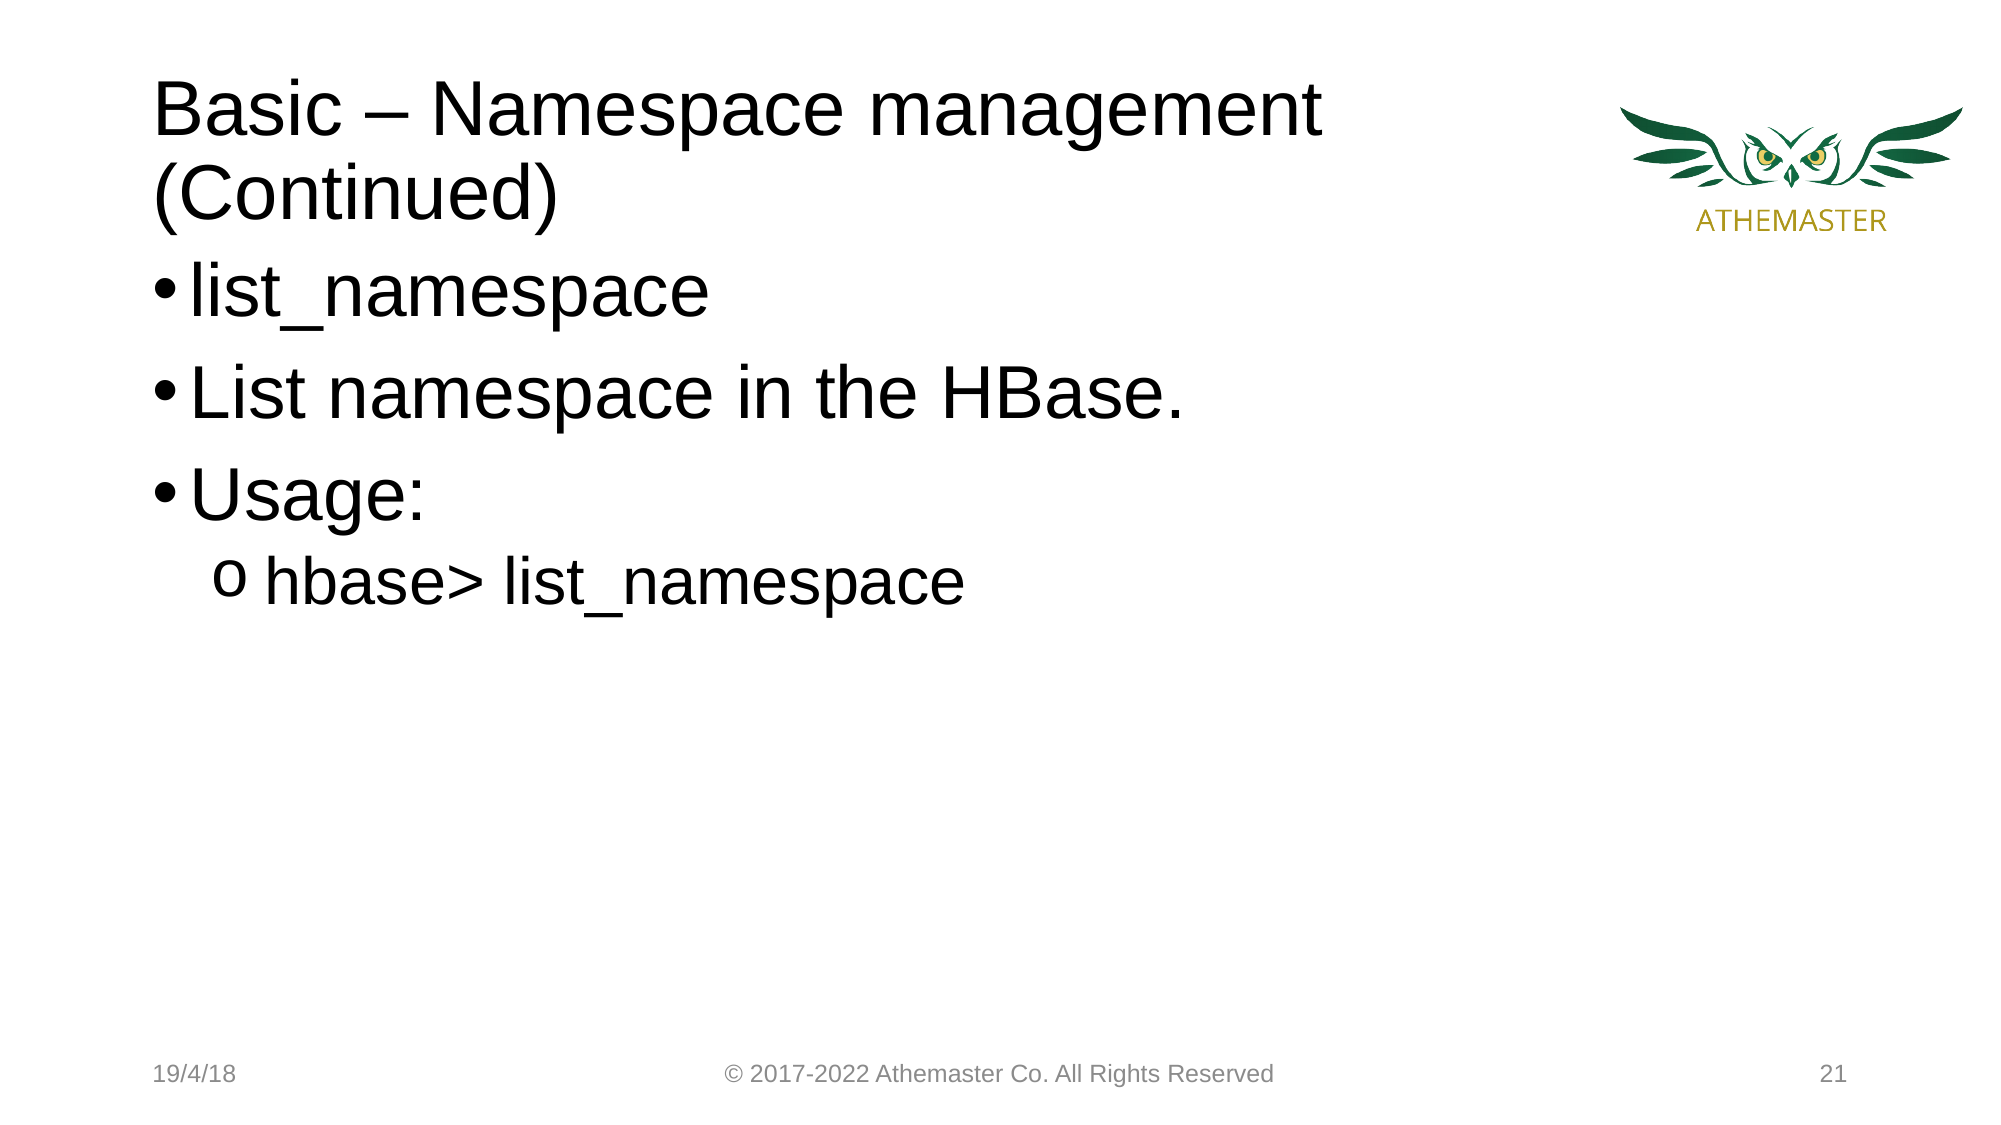

# Basic – Namespace management (Continued)
list_namespace
List namespace in the HBase.
Usage:
hbase> list_namespace
19/4/18
© 2017-2022 Athemaster Co. All Rights Reserved
21